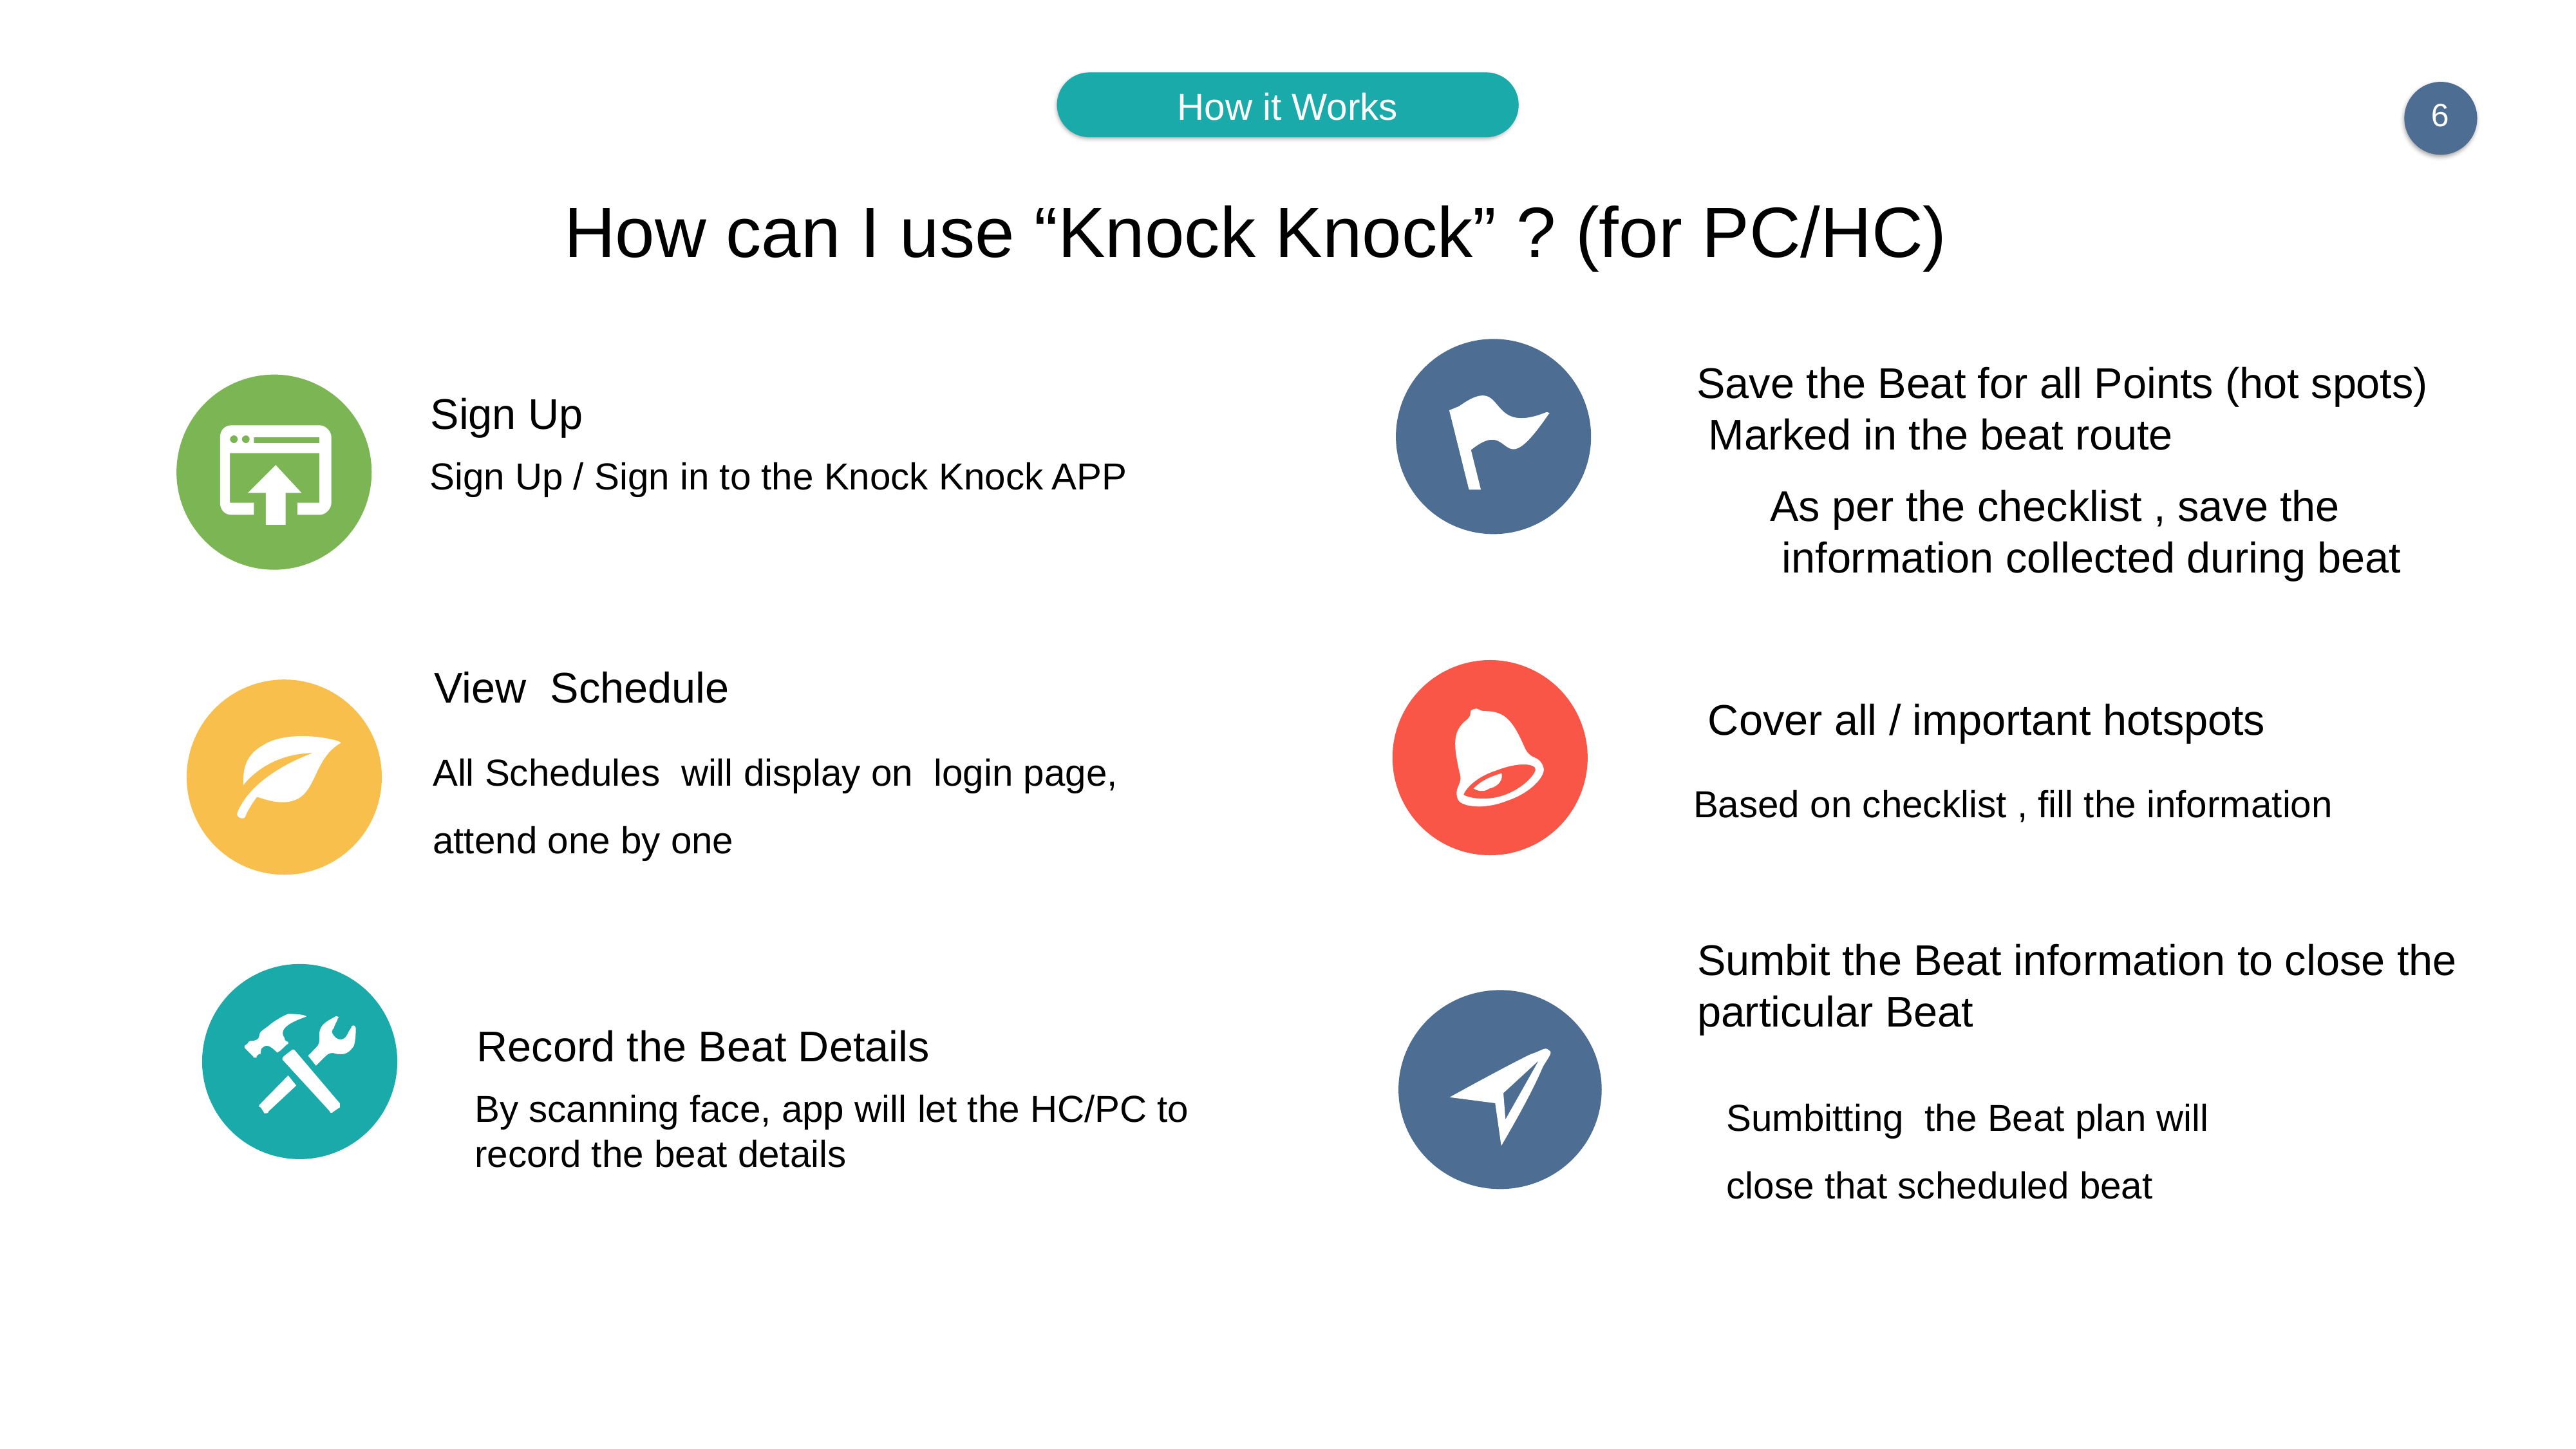

How it Works
6
How can I use “Knock Knock” ? (for PC/HC)

Save the Beat for all Points (hot spots)
 Marked in the beat route

Sign Up
Sign Up / Sign in to the Knock Knock APP

As per the checklist , save the
 information collected during beat
View  Schedule
All Schedules  will display on  login page, attend one by one

Cover all / important hotspots
Based on checklist , fill the information

Sumbit the Beat information to close the
particular Beat
Sumbitting  the Beat plan will close that scheduled beat

Record the Beat Details
By scanning face, app will let the HC/PC to record the beat details